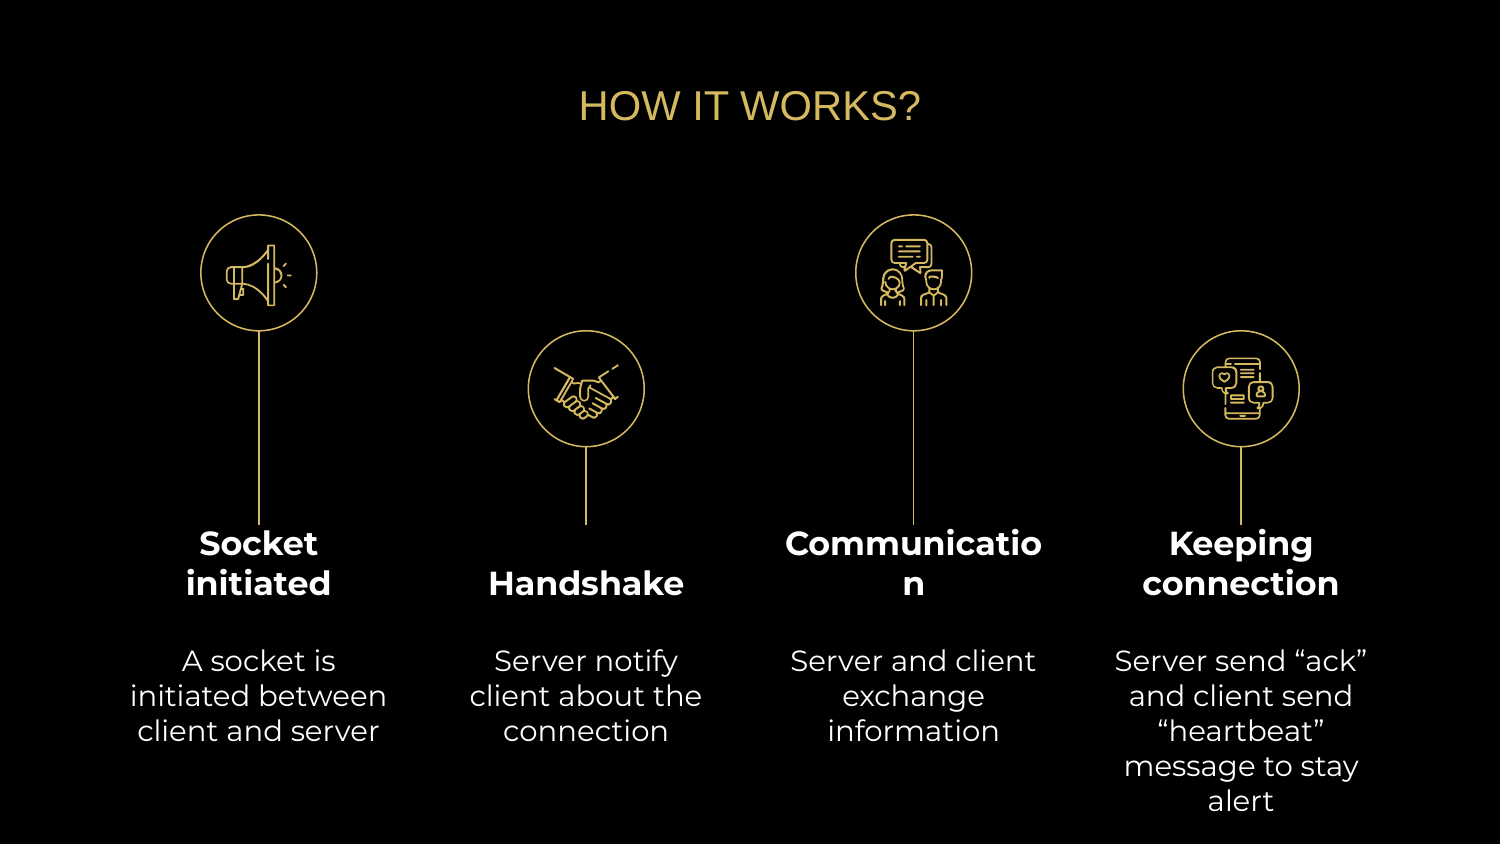

# HOW IT WORKS?

Socket initiated
Handshake
Communication
Keeping connection
A socket is initiated between client and server
Server notify client about the connection
Server and client exchange information
Server send “ack” and client send “heartbeat” message to stay alert